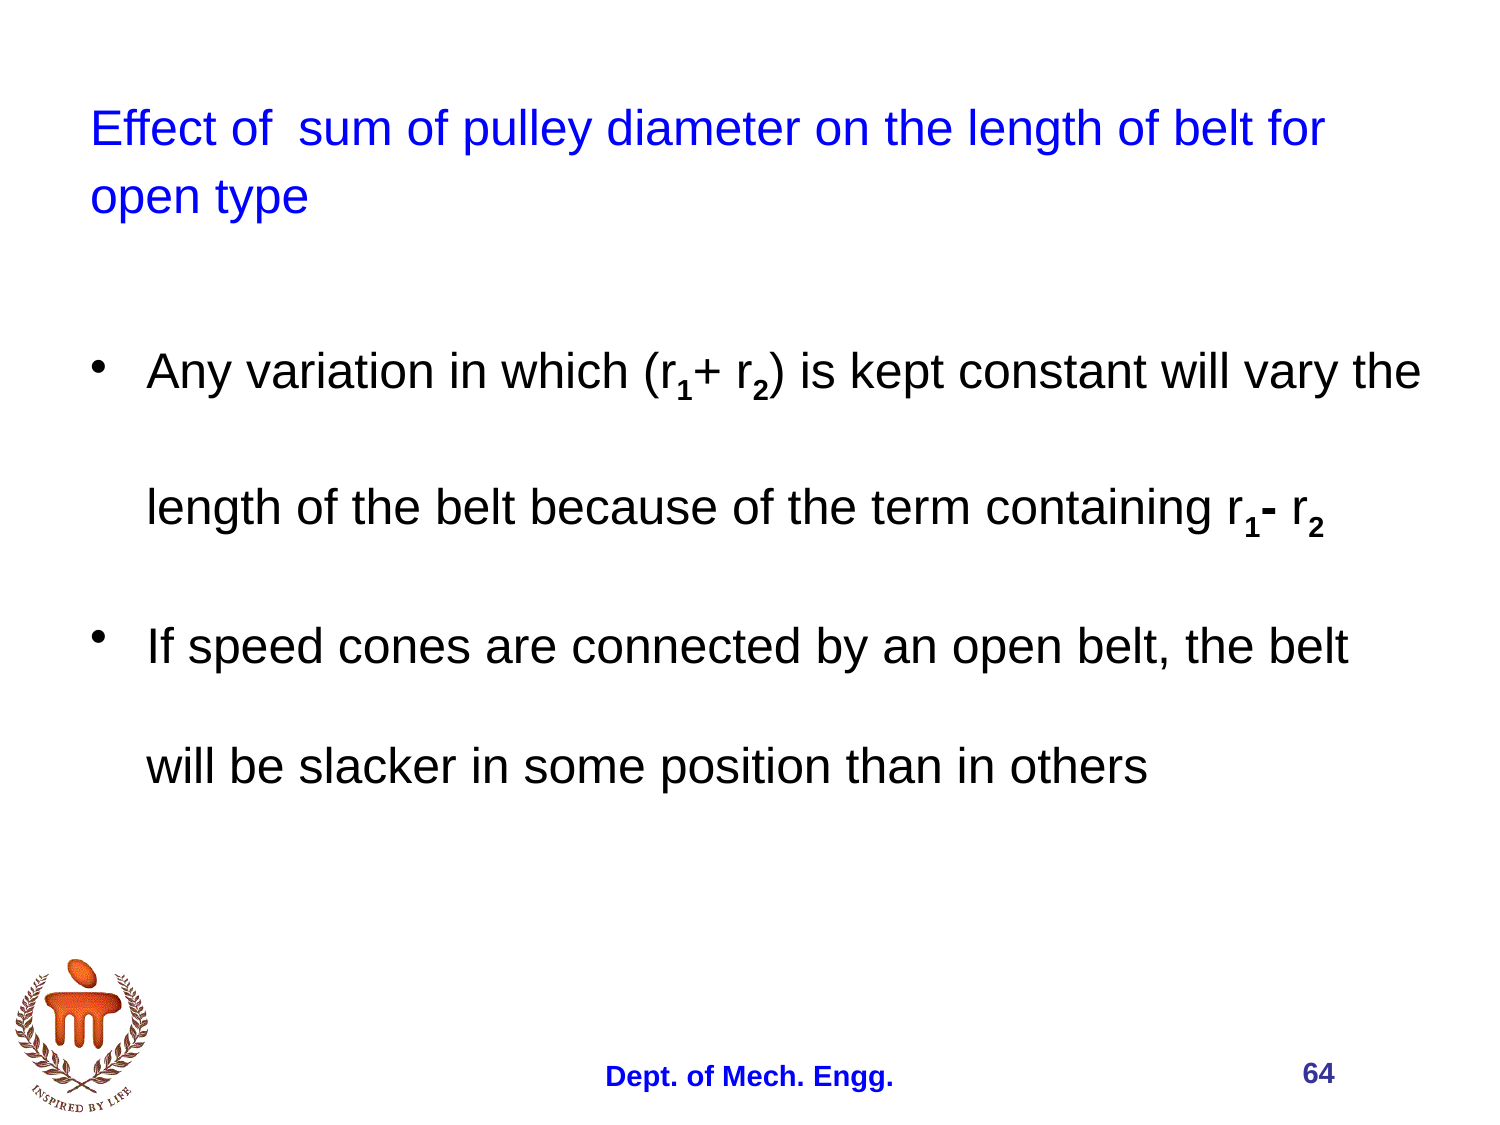

# Effect of sum of pulley diameter on the length of belt for open type
Any variation in which (r1+ r2) is kept constant will vary the length of the belt because of the term containing r1- r2
If speed cones are connected by an open belt, the belt will be slacker in some position than in others
64
Dept. of Mech. Engg.